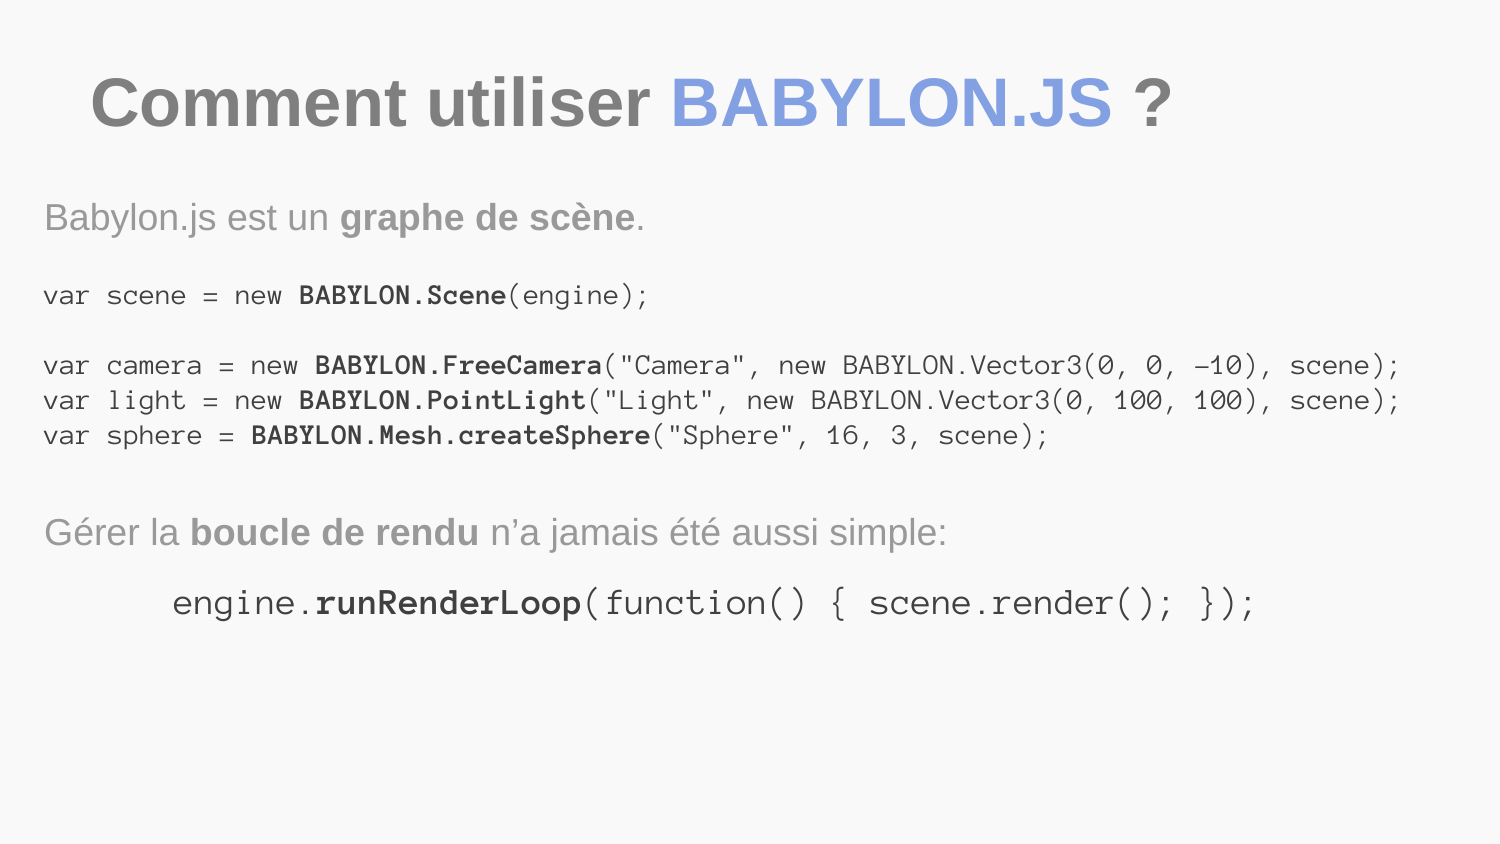

# Comment utiliser BABYLON.JS ?
Babylon.js est un graphe de scène.

Gérer la boucle de rendu n’a jamais été aussi simple:
var scene = new BABYLON.Scene(engine);

var camera = new BABYLON.FreeCamera("Camera", new BABYLON.Vector3(0, 0, -10), scene);
var light = new BABYLON.PointLight("Light", new BABYLON.Vector3(0, 100, 100), scene);
var sphere = BABYLON.Mesh.createSphere("Sphere", 16, 3, scene);
engine.runRenderLoop(function() { scene.render(); });